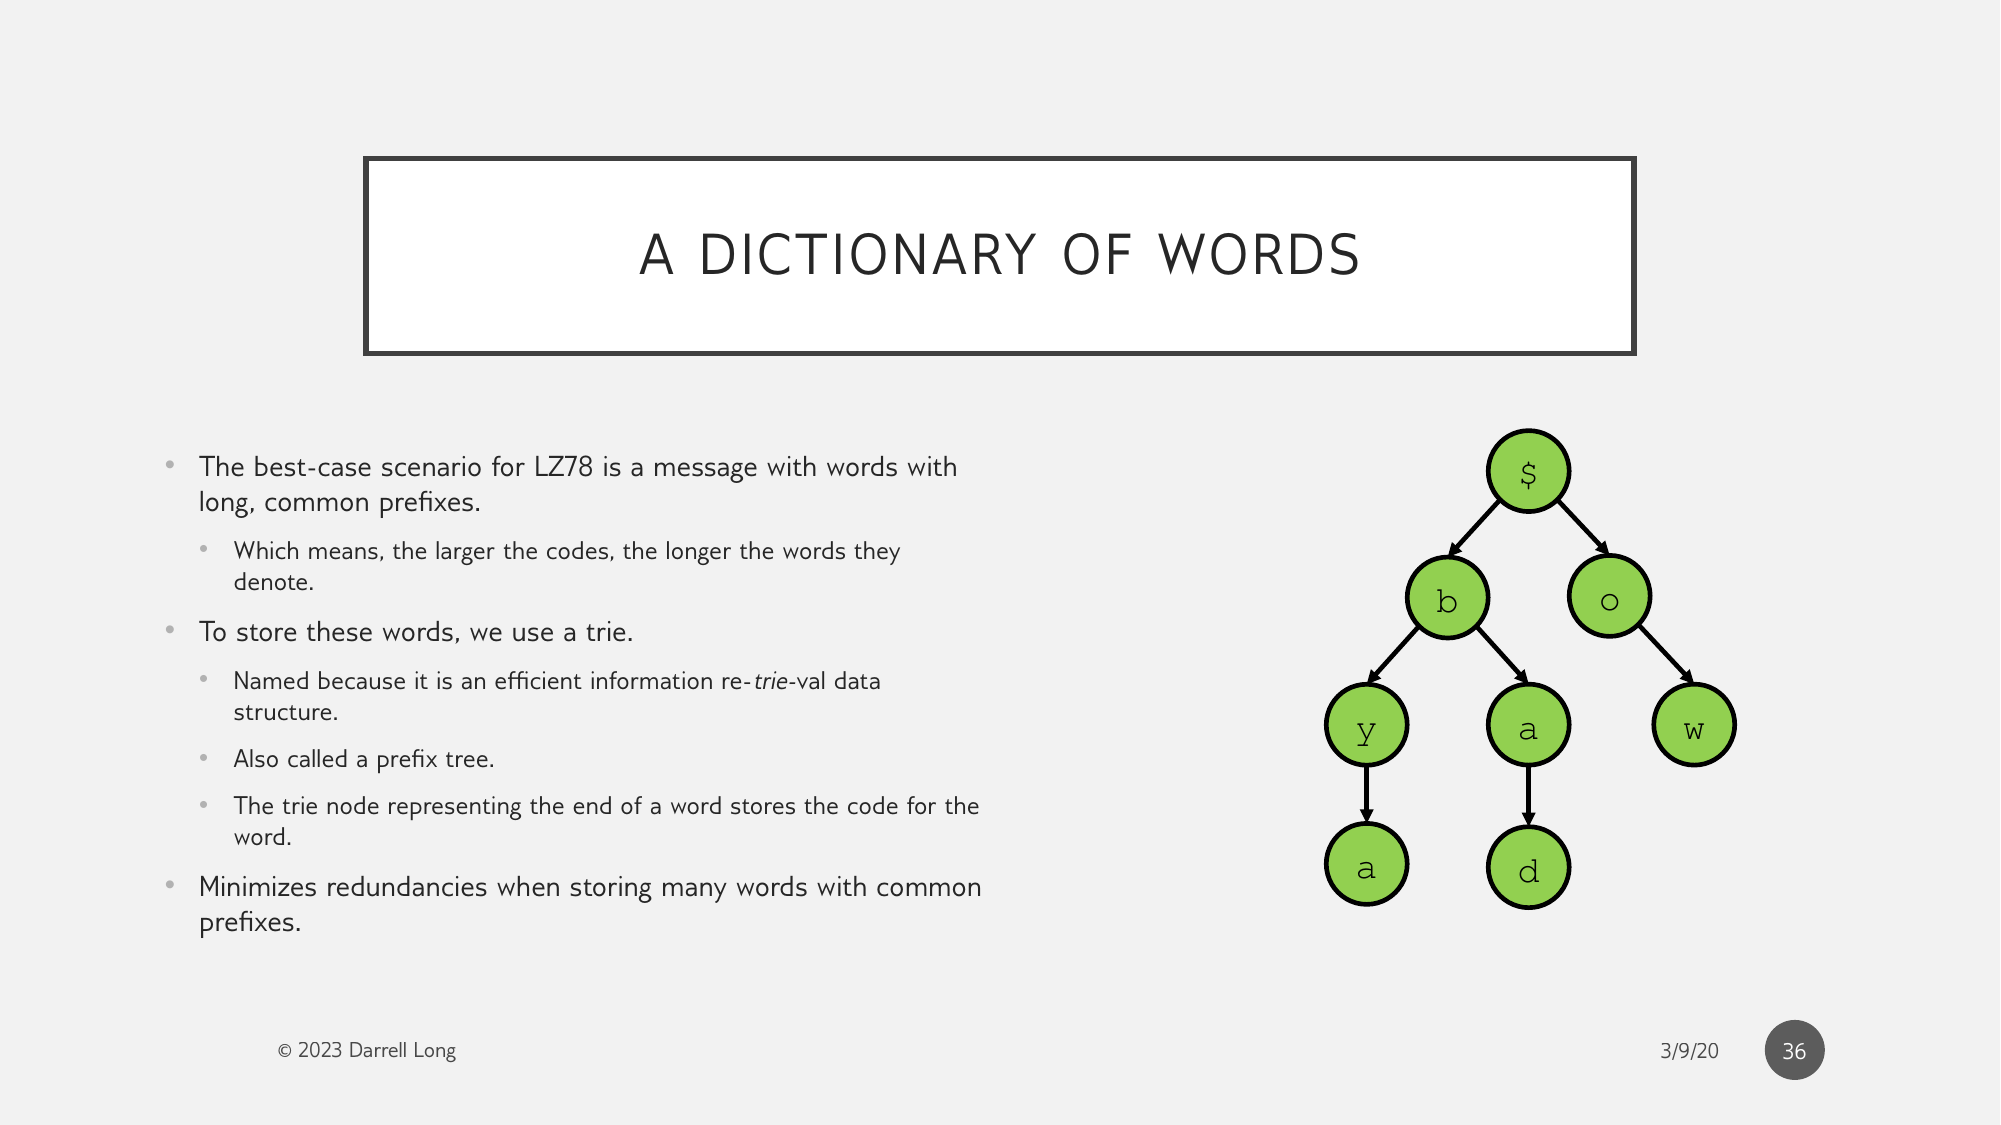

# A dictionary of words

The best-case scenario for LZ78 is a message with words with long, common prefixes.
Which means, the larger the codes, the longer the words they denote.
To store these words, we use a trie.
Named because it is an efficient information re-trie-val data structure.
Also called a prefix tree.
The trie node representing the end of a word stores the code for the word.
Minimizes redundancies when storing many words with common prefixes.

$
o
b
a
w
y
a
d
36
© 2023 Darrell Long
3/9/20